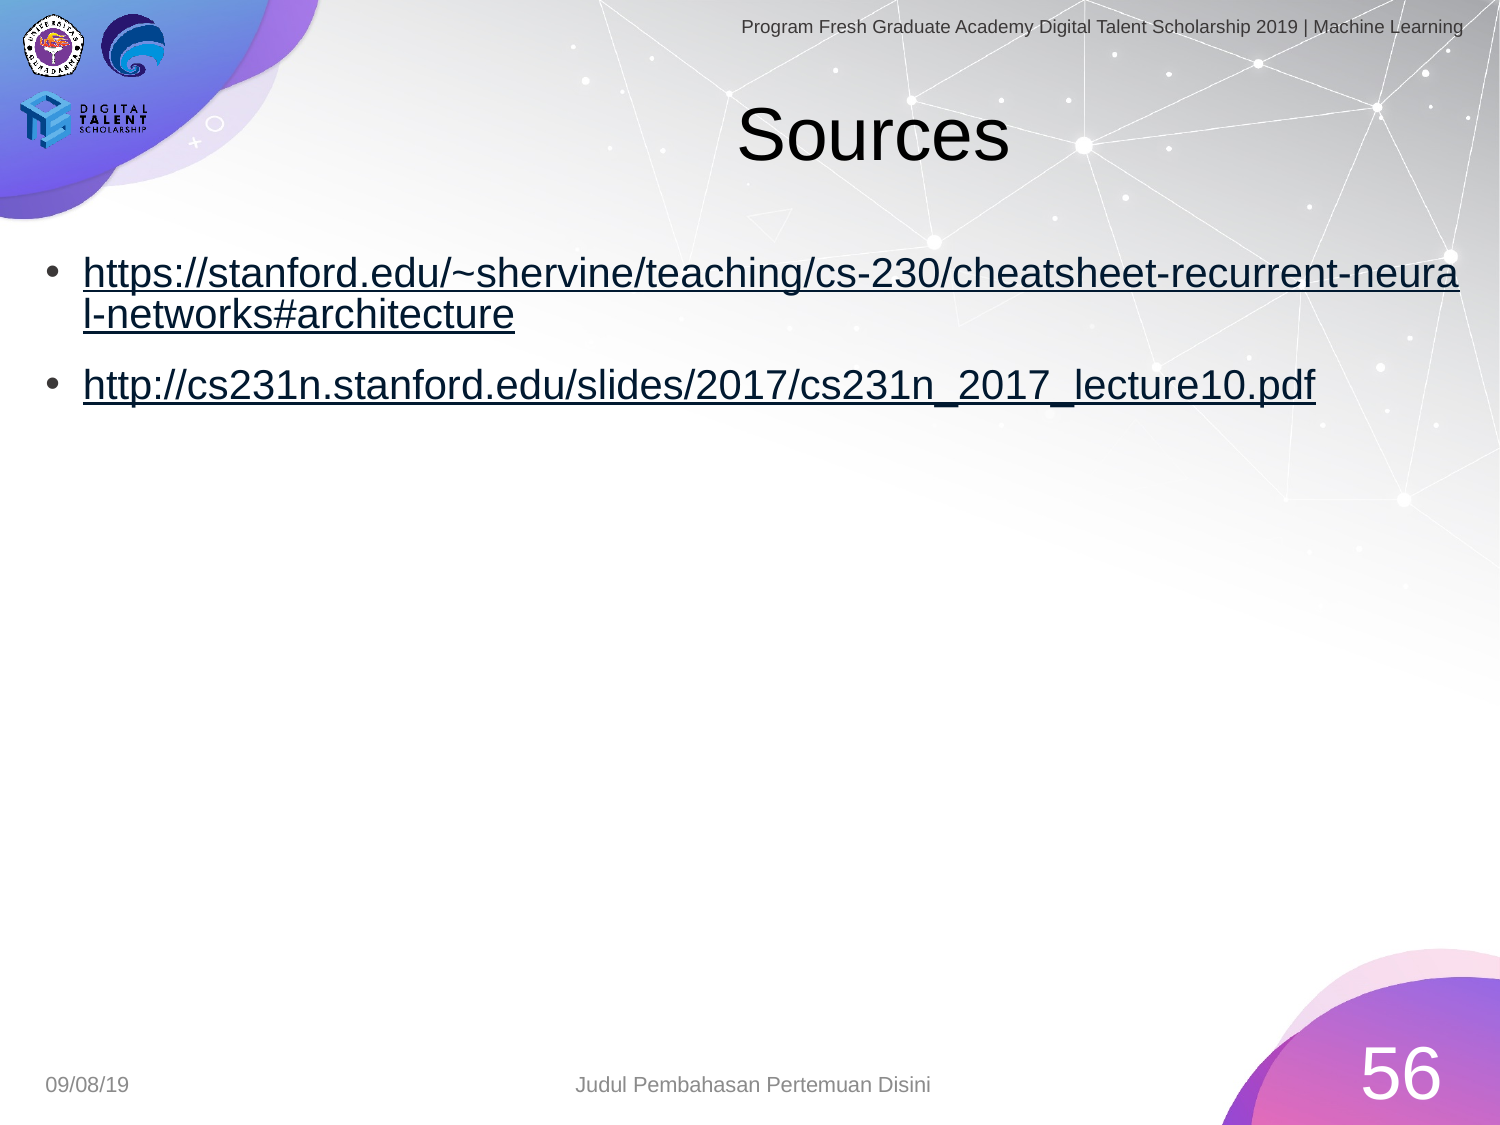

# Sources
https://stanford.edu/~shervine/teaching/cs-230/cheatsheet-recurrent-neural-networks#architecture
http://cs231n.stanford.edu/slides/2017/cs231n_2017_lecture10.pdf
56
Judul Pembahasan Pertemuan Disini
09/08/19